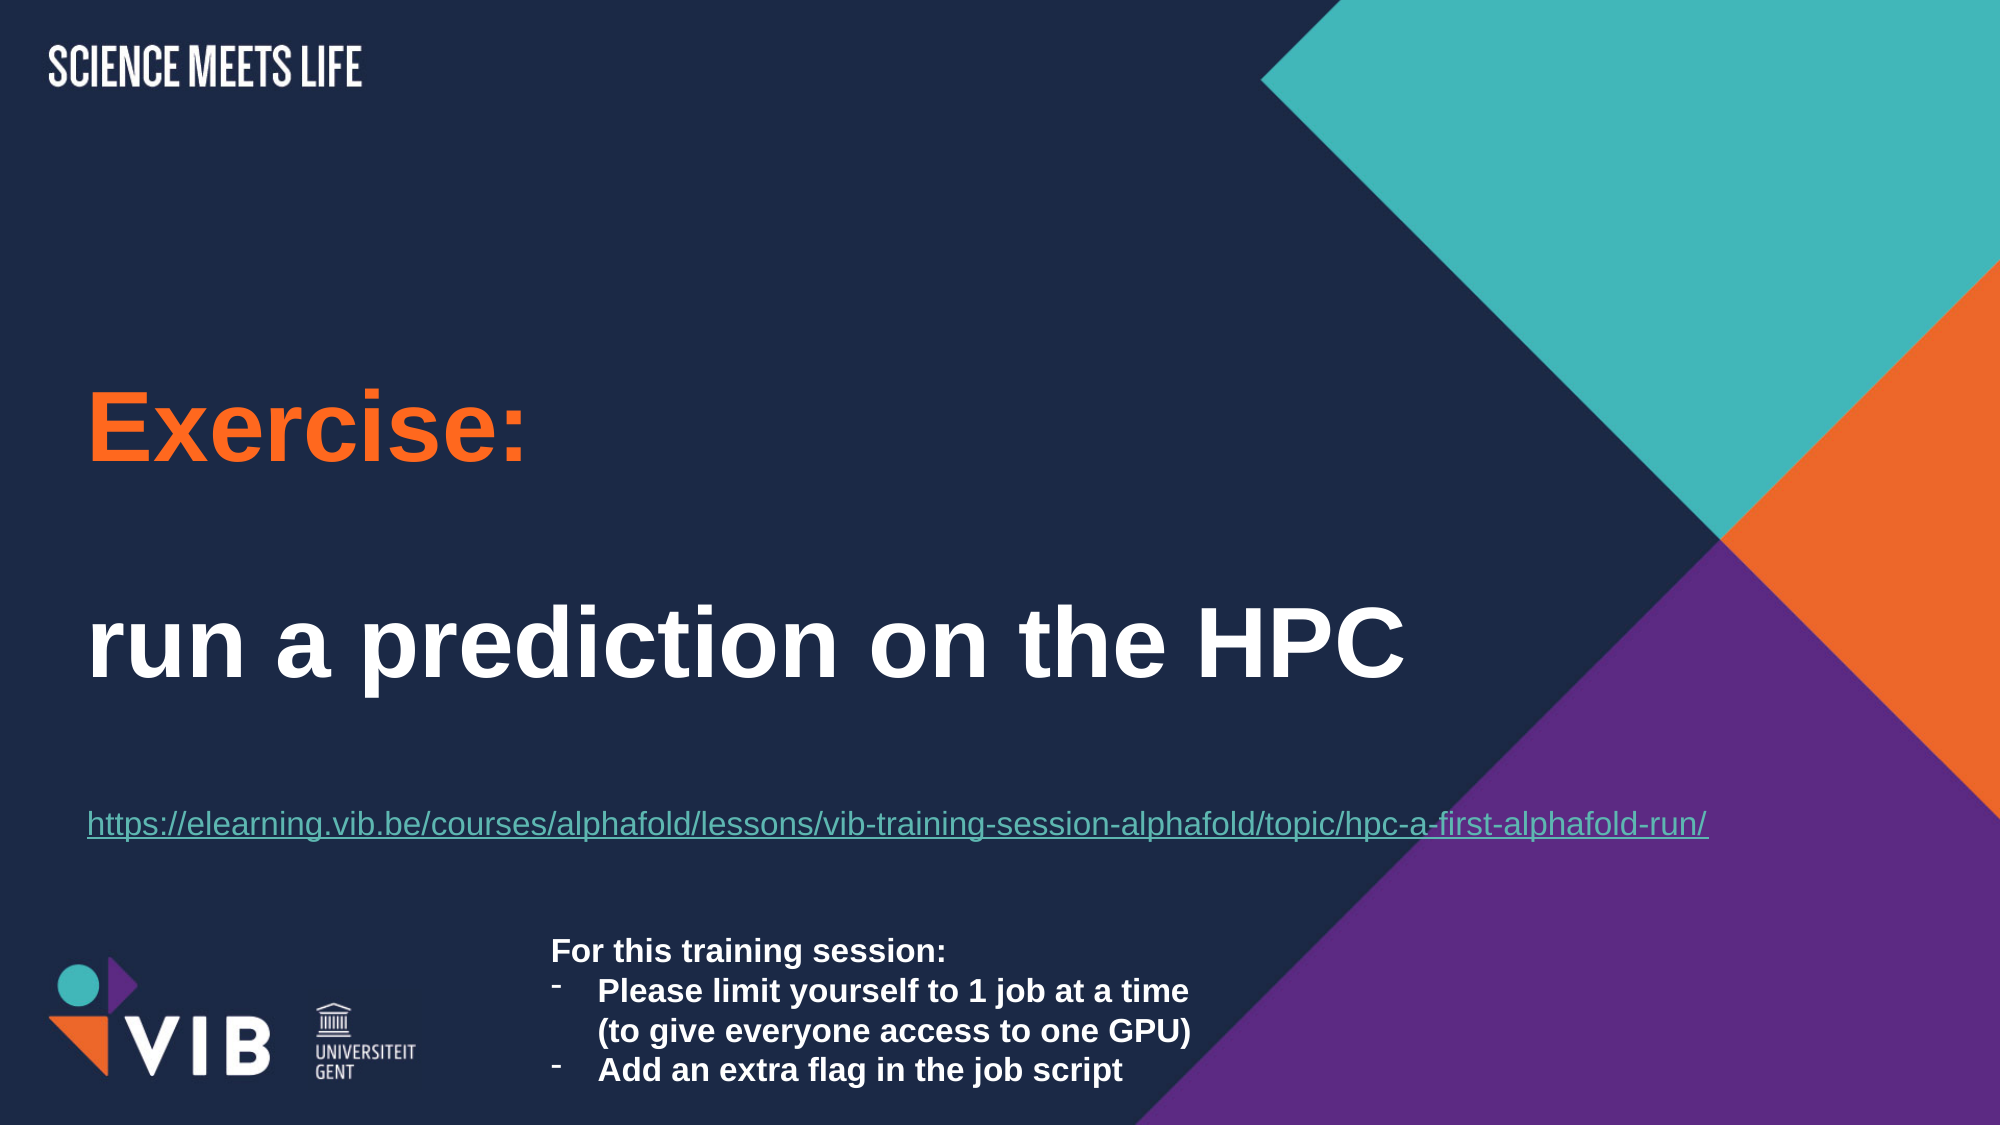

# Exercise: run a prediction on the HPC https://elearning.vib.be/courses/alphafold/lessons/vib-training-session-alphafold/topic/hpc-a-first-alphafold-run/
For this training session:
Please limit yourself to 1 job at a time (to give everyone access to one GPU)
Add an extra flag in the job script